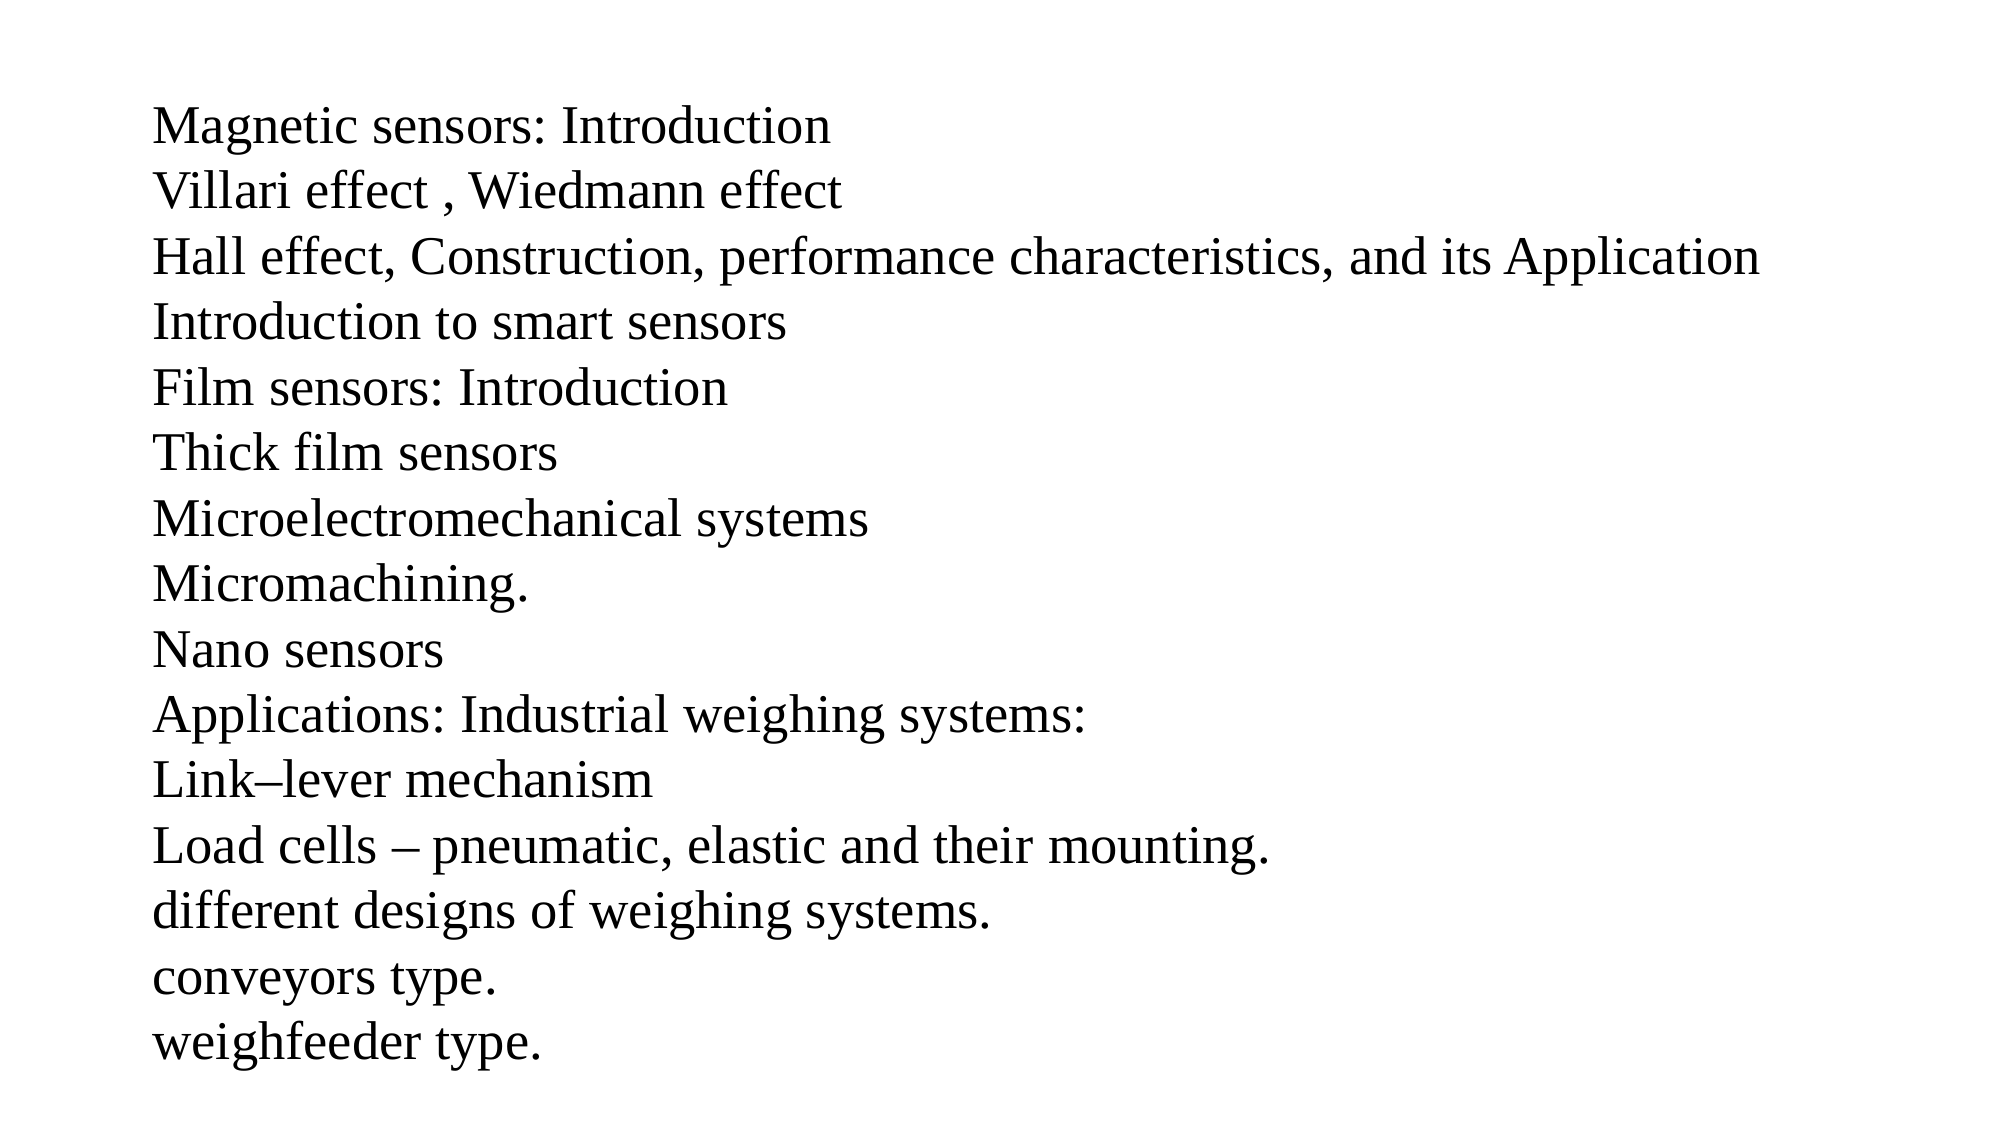

# Magnetic sensors: Introduction Villari effect , Wiedmann effect Hall effect, Construction, performance characteristics, and its Application Introduction to smart sensors Film sensors: Introduction Thick film sensors Microelectromechanical systems Micromachining. Nano sensors Applications: Industrial weighing systems: Link–lever mechanism Load cells – pneumatic, elastic and their mounting. different designs of weighing systems. conveyors type. weighfeeder type.